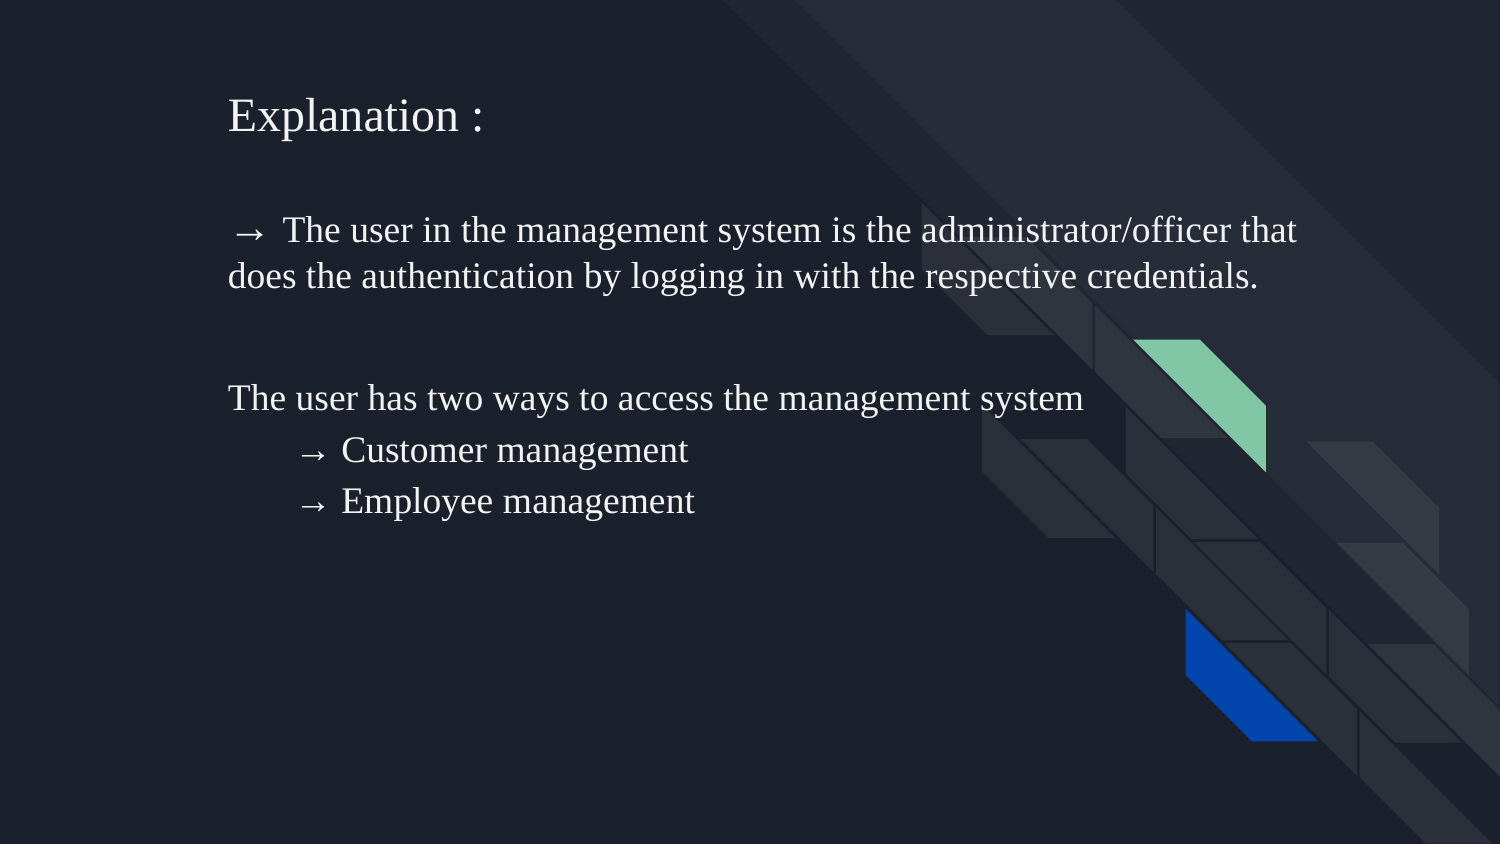

# Explanation :

→ The user in the management system is the administrator/officer that does the authentication by logging in with the respective credentials.
The user has two ways to access the management system
       → Customer management
       → Employee management

The purpose of the project is to build an application program to reduce the manual work for managing the  Seats, Customer.

→ To track all the details about the Customers , Employees.

.